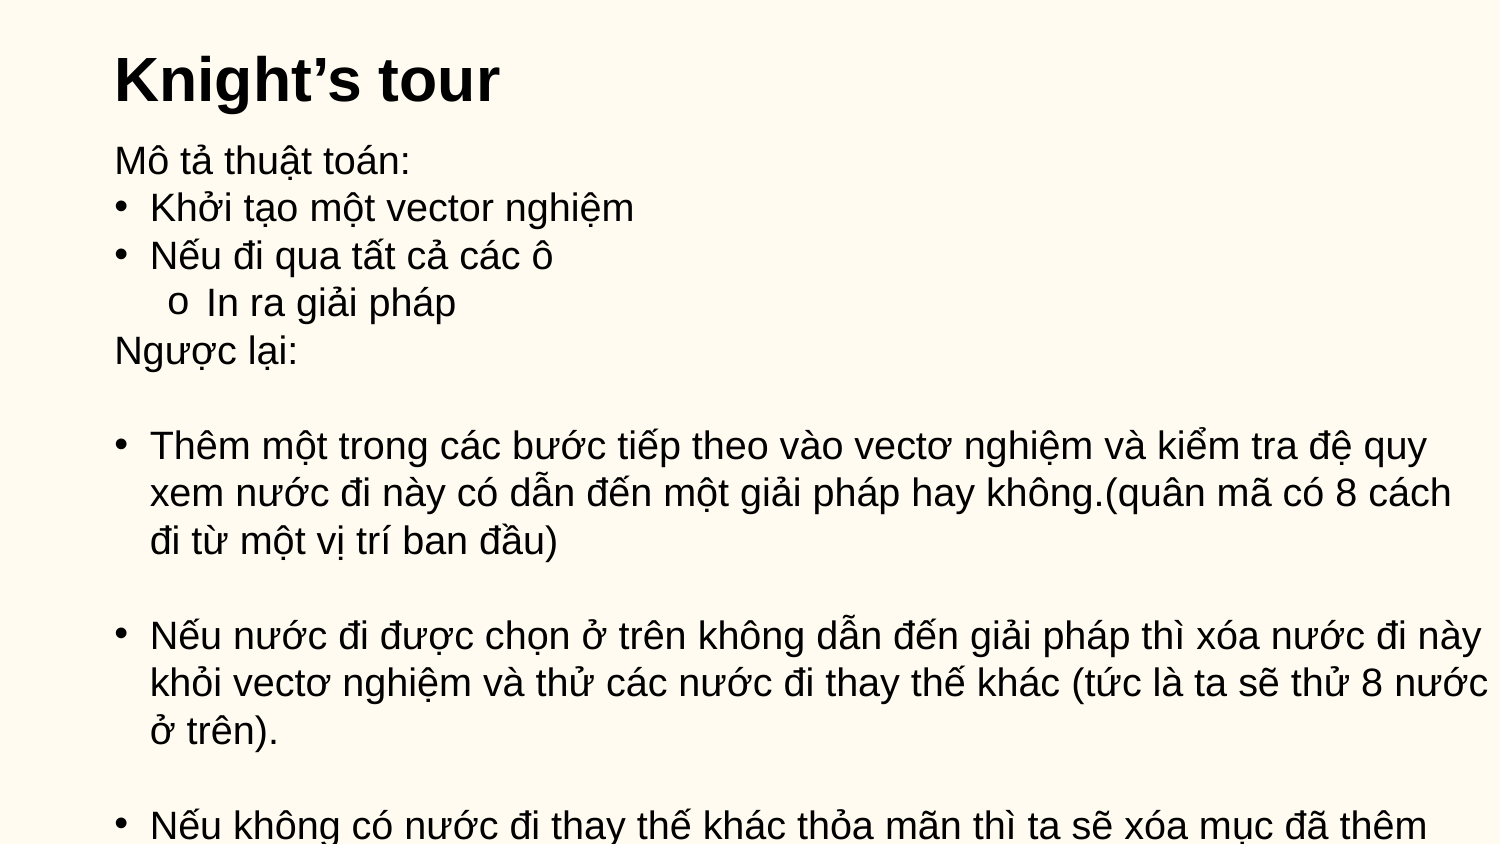

# Knight’s tour
Mô tả thuật toán:
Khởi tạo một vector nghiệm
Nếu đi qua tất cả các ô
In ra giải pháp
Ngược lại:

Thêm một trong các bước tiếp theo vào vectơ nghiệm và kiểm tra đệ quy xem nước đi này có dẫn đến một giải pháp hay không.(quân mã có 8 cách đi từ một vị trí ban đầu)

Nếu nước đi được chọn ở trên không dẫn đến giải pháp thì xóa nước đi này khỏi vectơ nghiệm và thử các nước đi thay thế khác (tức là ta sẽ thử 8 nước ở trên).

Nếu không có nước đi thay thế khác thỏa mãn thì ta sẽ xóa mục đã thêm vào vector nghiệm trước đó.